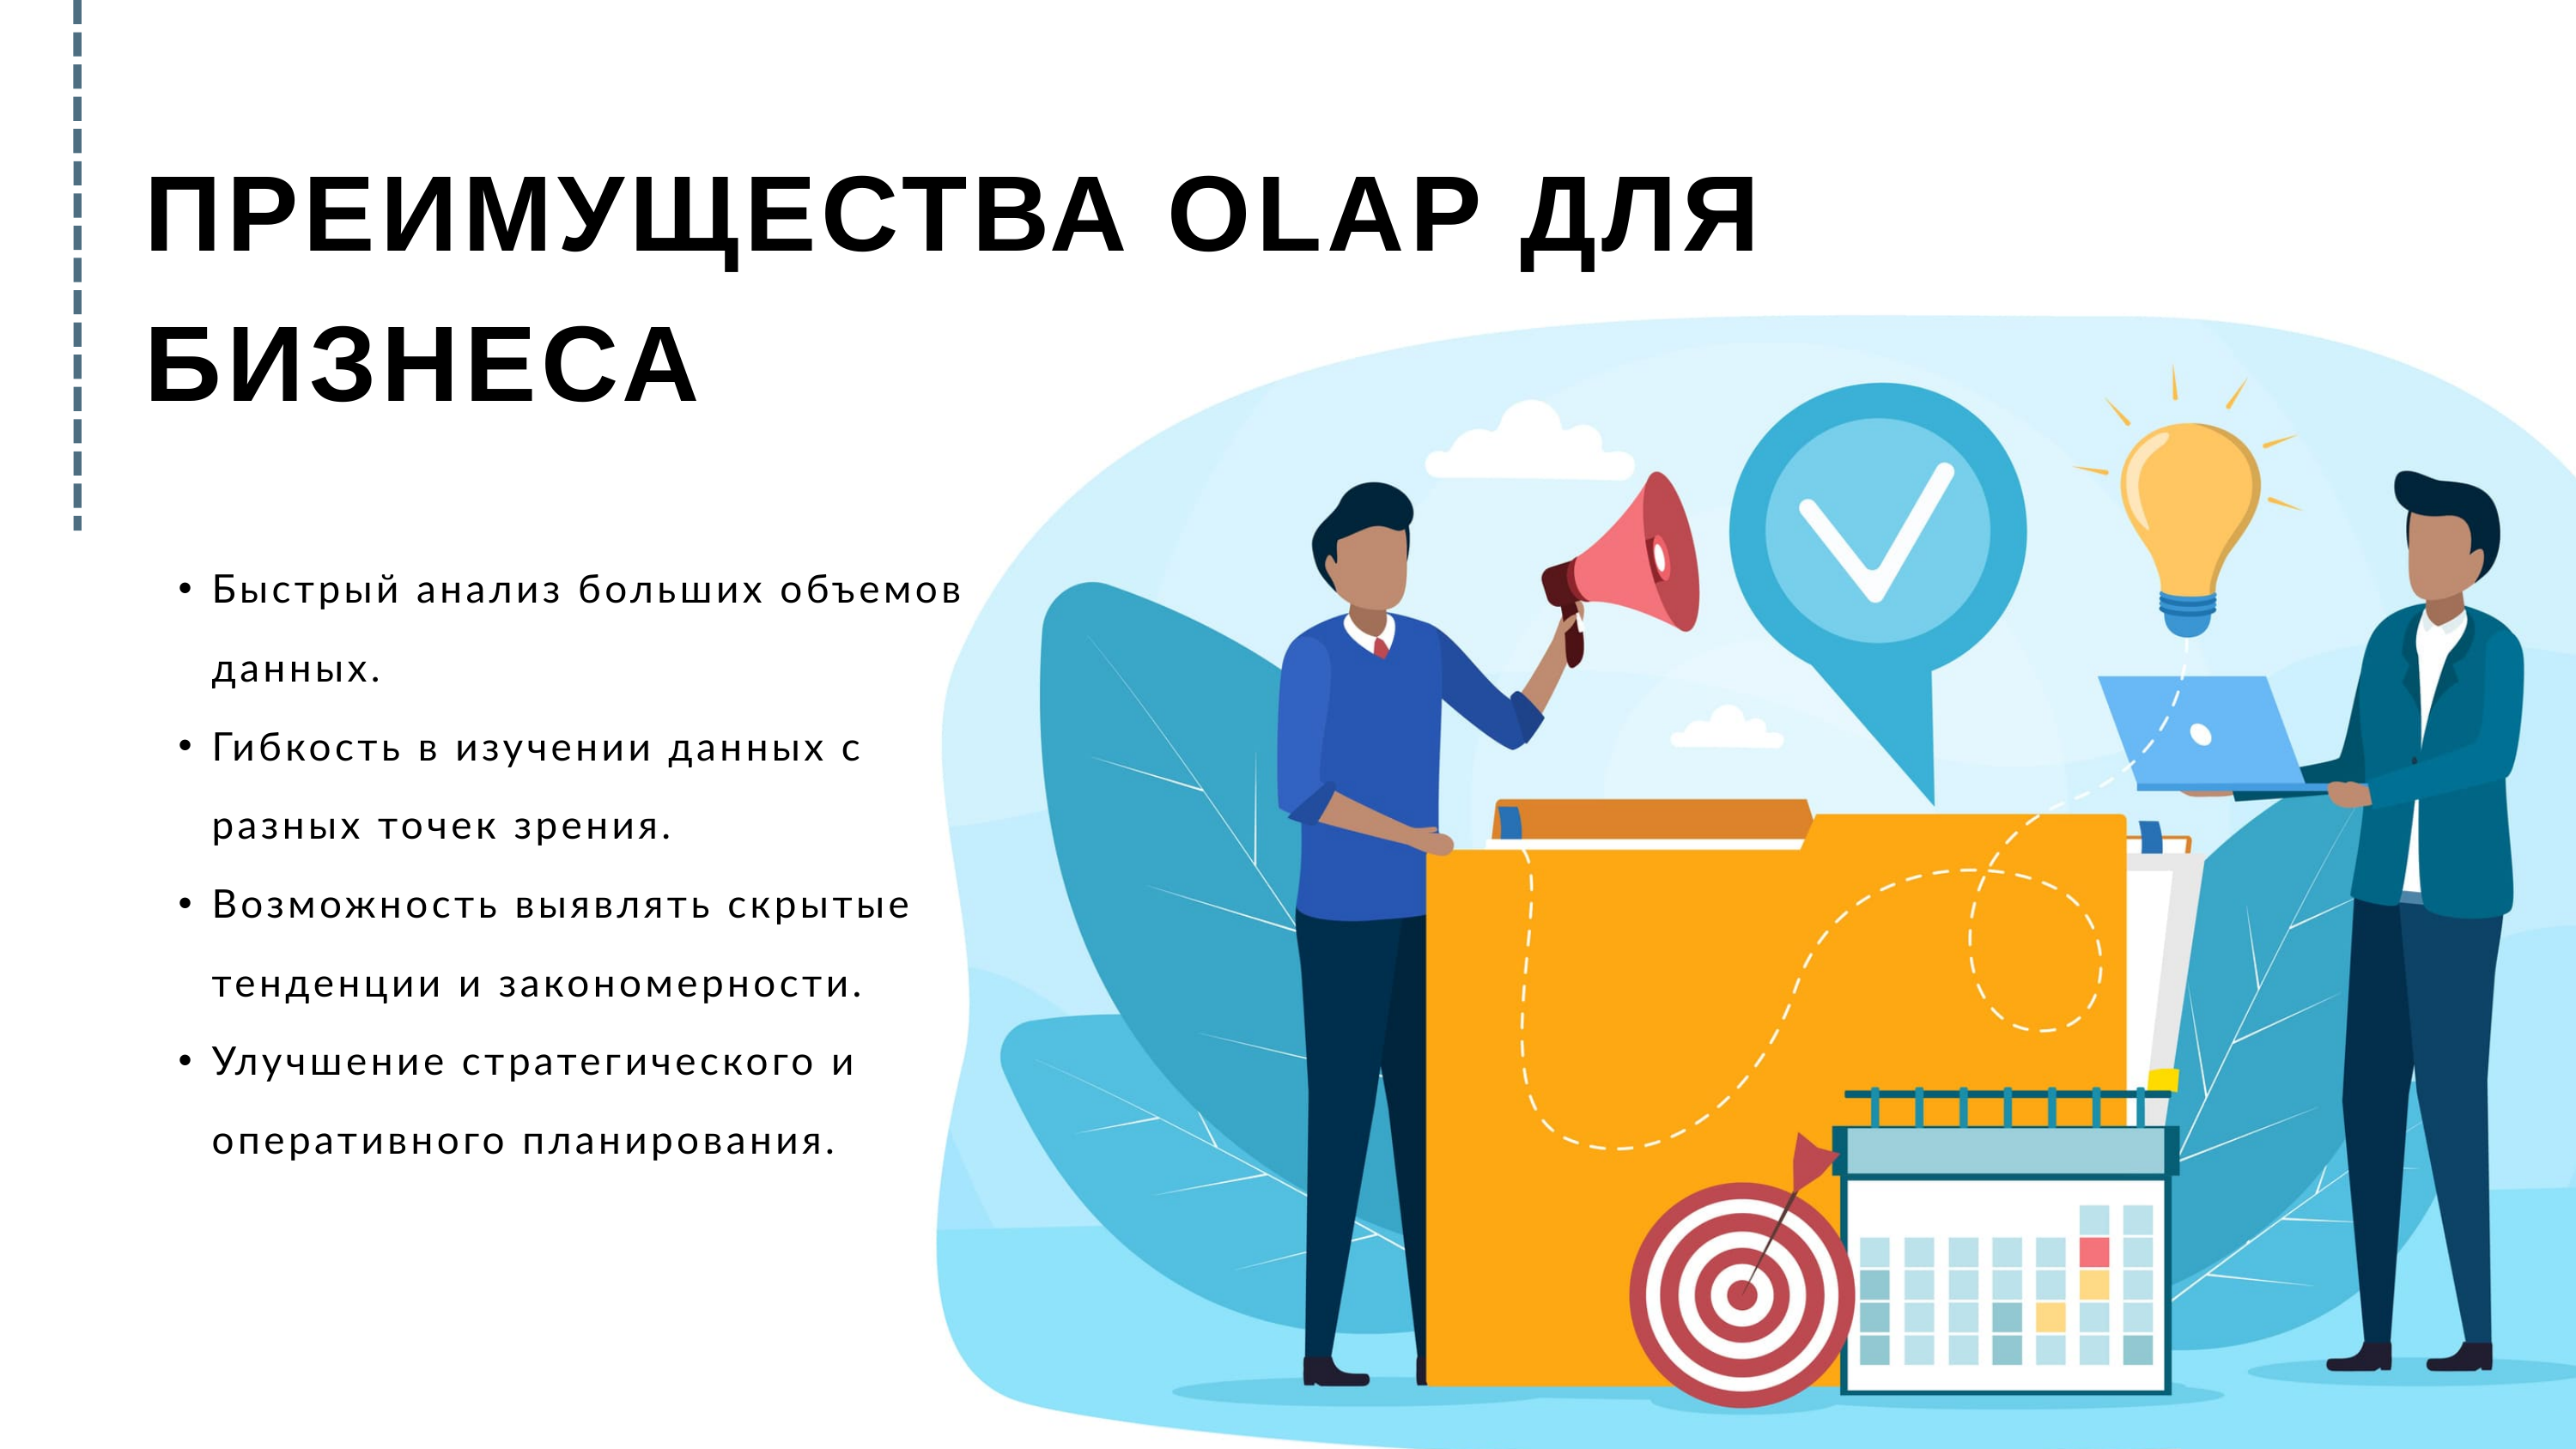

ПРЕИМУЩЕСТВА OLAP ДЛЯ БИЗНЕСА

Быстрый анализ больших объемов данных.
Гибкость в изучении данных с разных точек зрения.
Возможность выявлять скрытые тенденции и закономерности.
Улучшение стратегического и оперативного планирования.